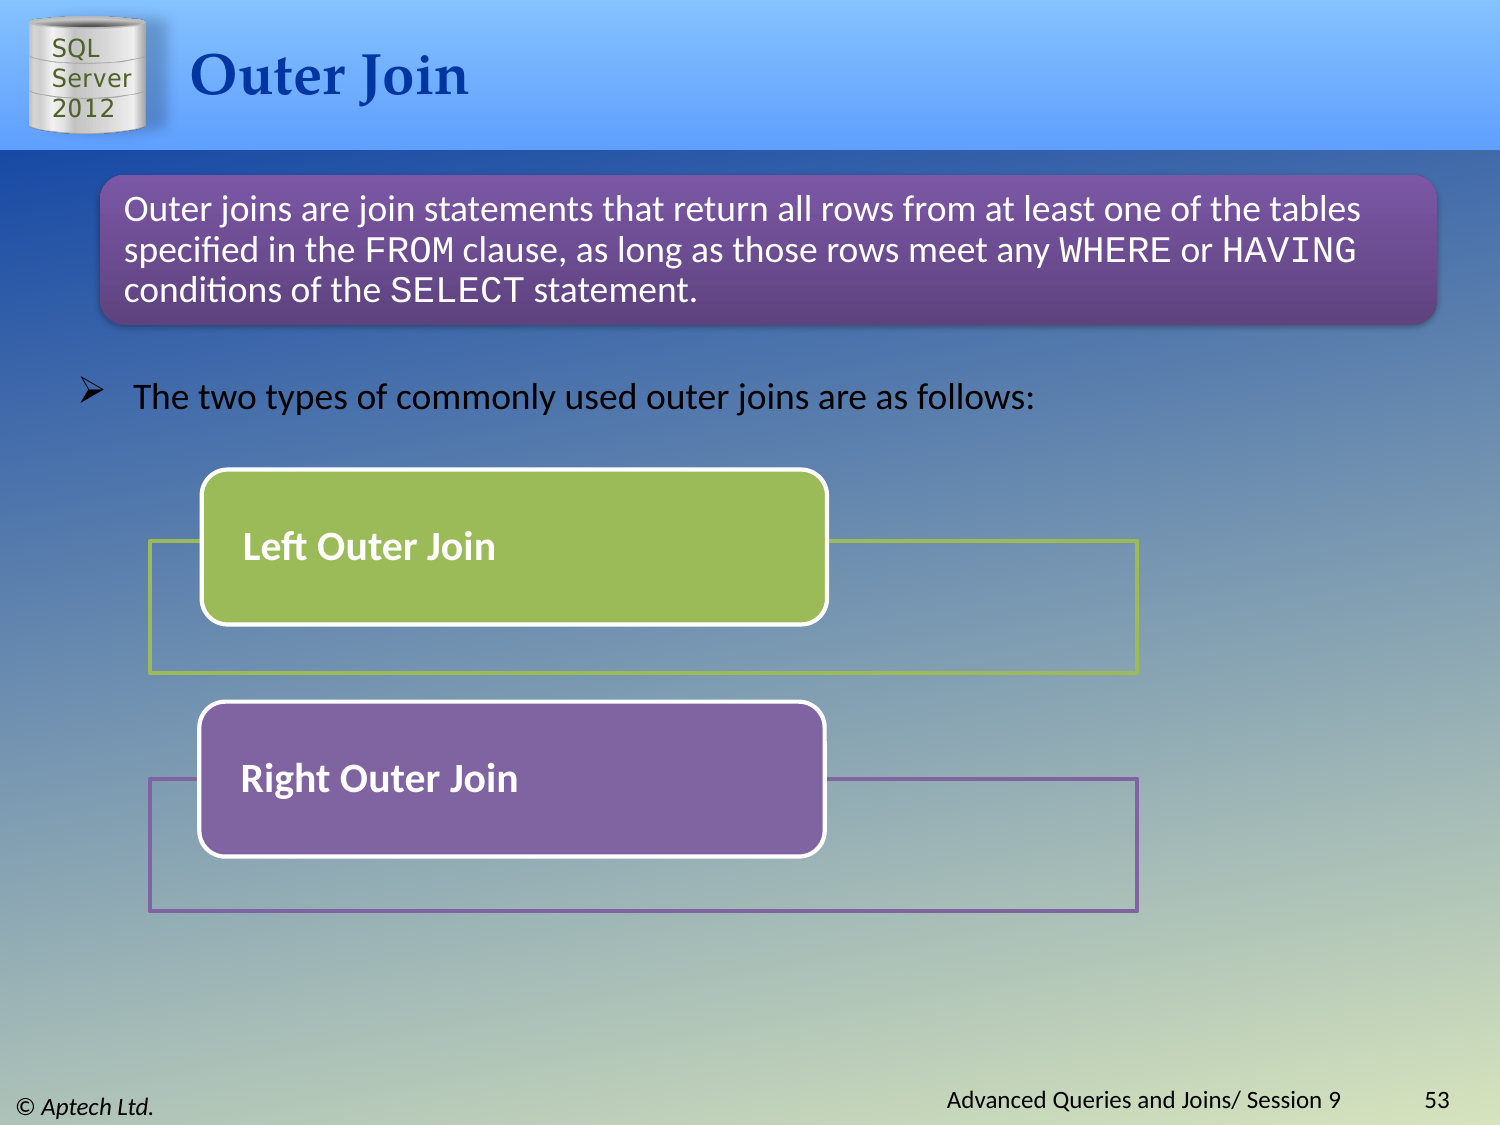

# Outer Join

Outer joins are join statements that return all rows from at least one of the tables specified in the FROM clause, as long as those rows meet any WHERE or HAVING conditions of the SELECT statement.
The two types of commonly used outer joins are as follows:
Left Outer Join
Right Outer Join
Advanced Queries and Joins/ Session 9
53